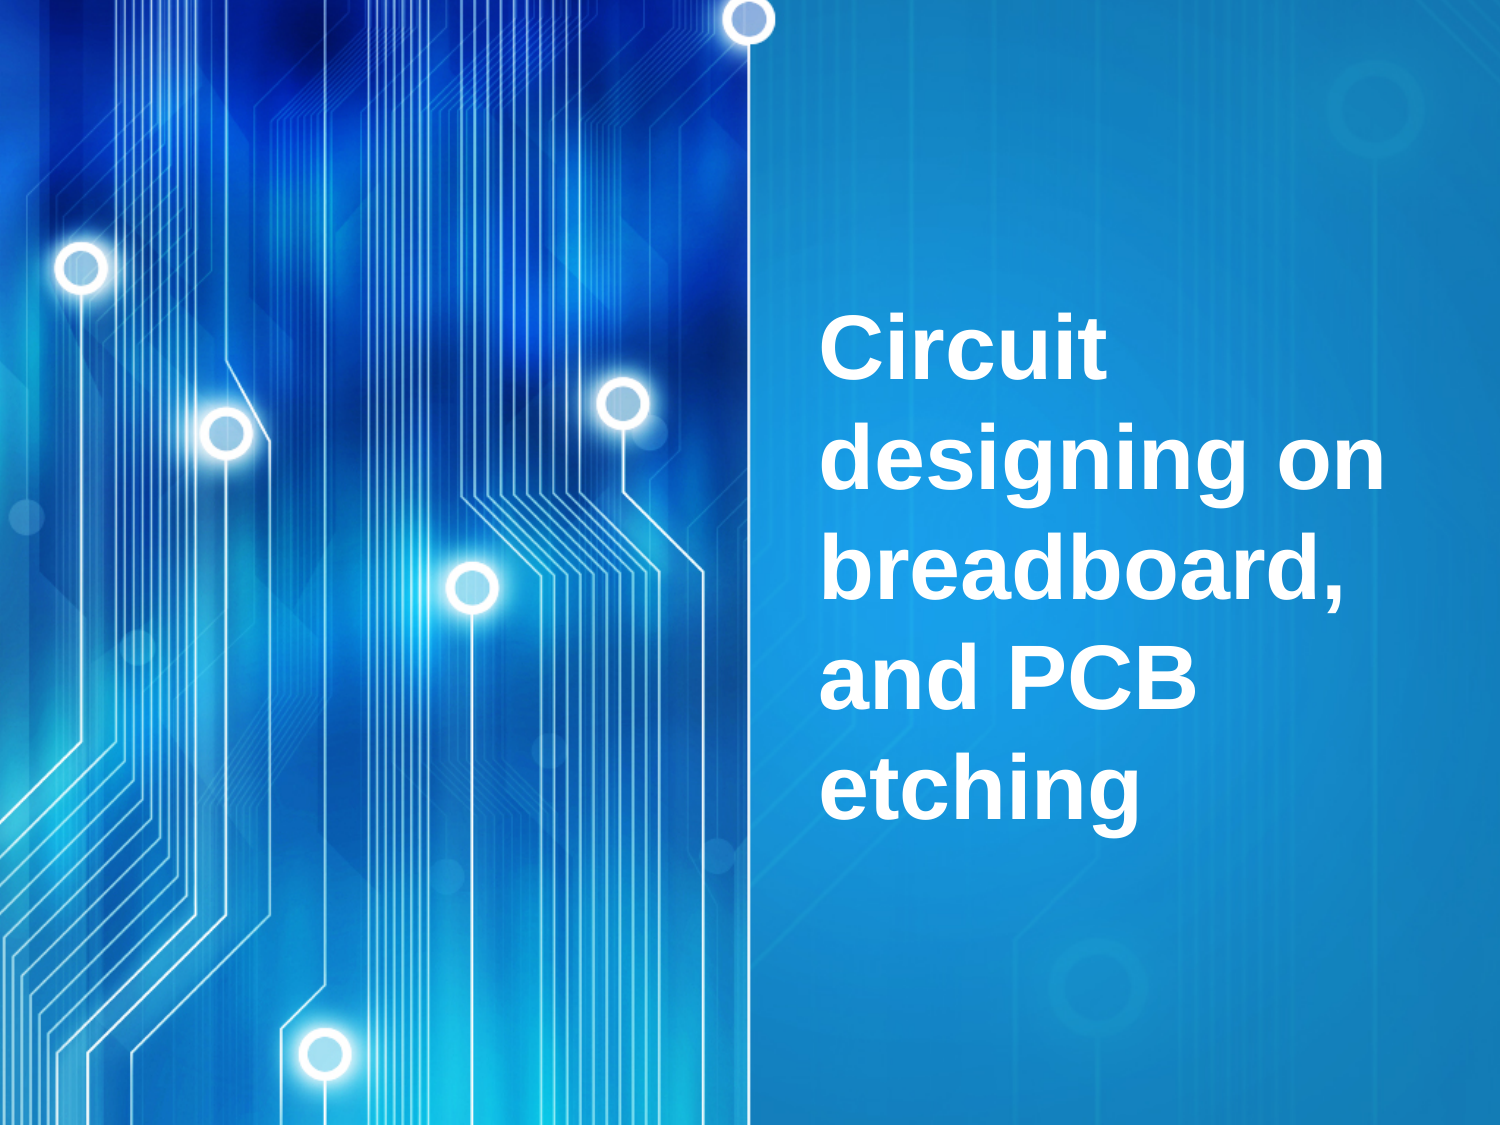

# Circuit designing on breadboard, and PCB etching